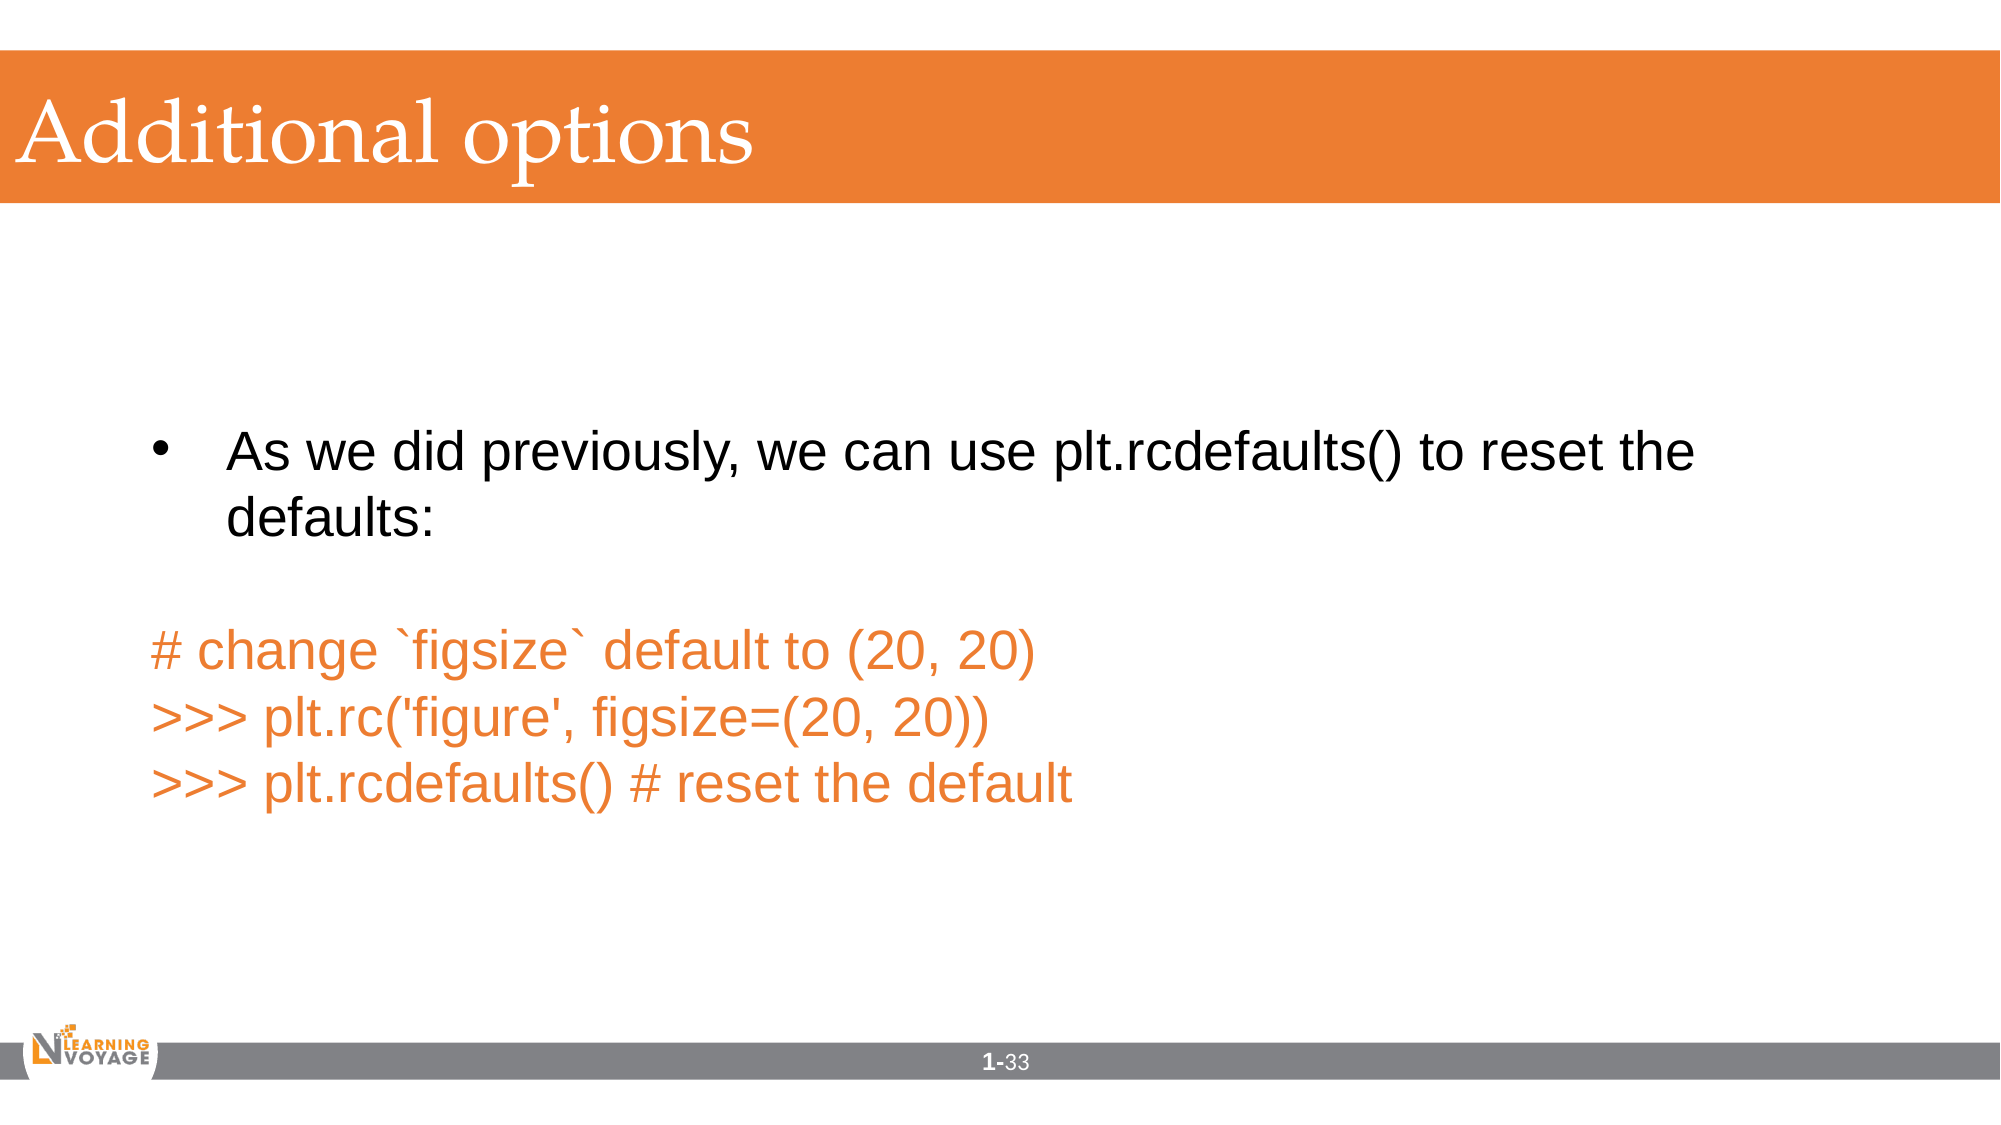

Additional options
As we did previously, we can use plt.rcdefaults() to reset the defaults:

# change `figsize` default to (20, 20)
>>> plt.rc('figure', figsize=(20, 20))
>>> plt.rcdefaults() # reset the default
1-33